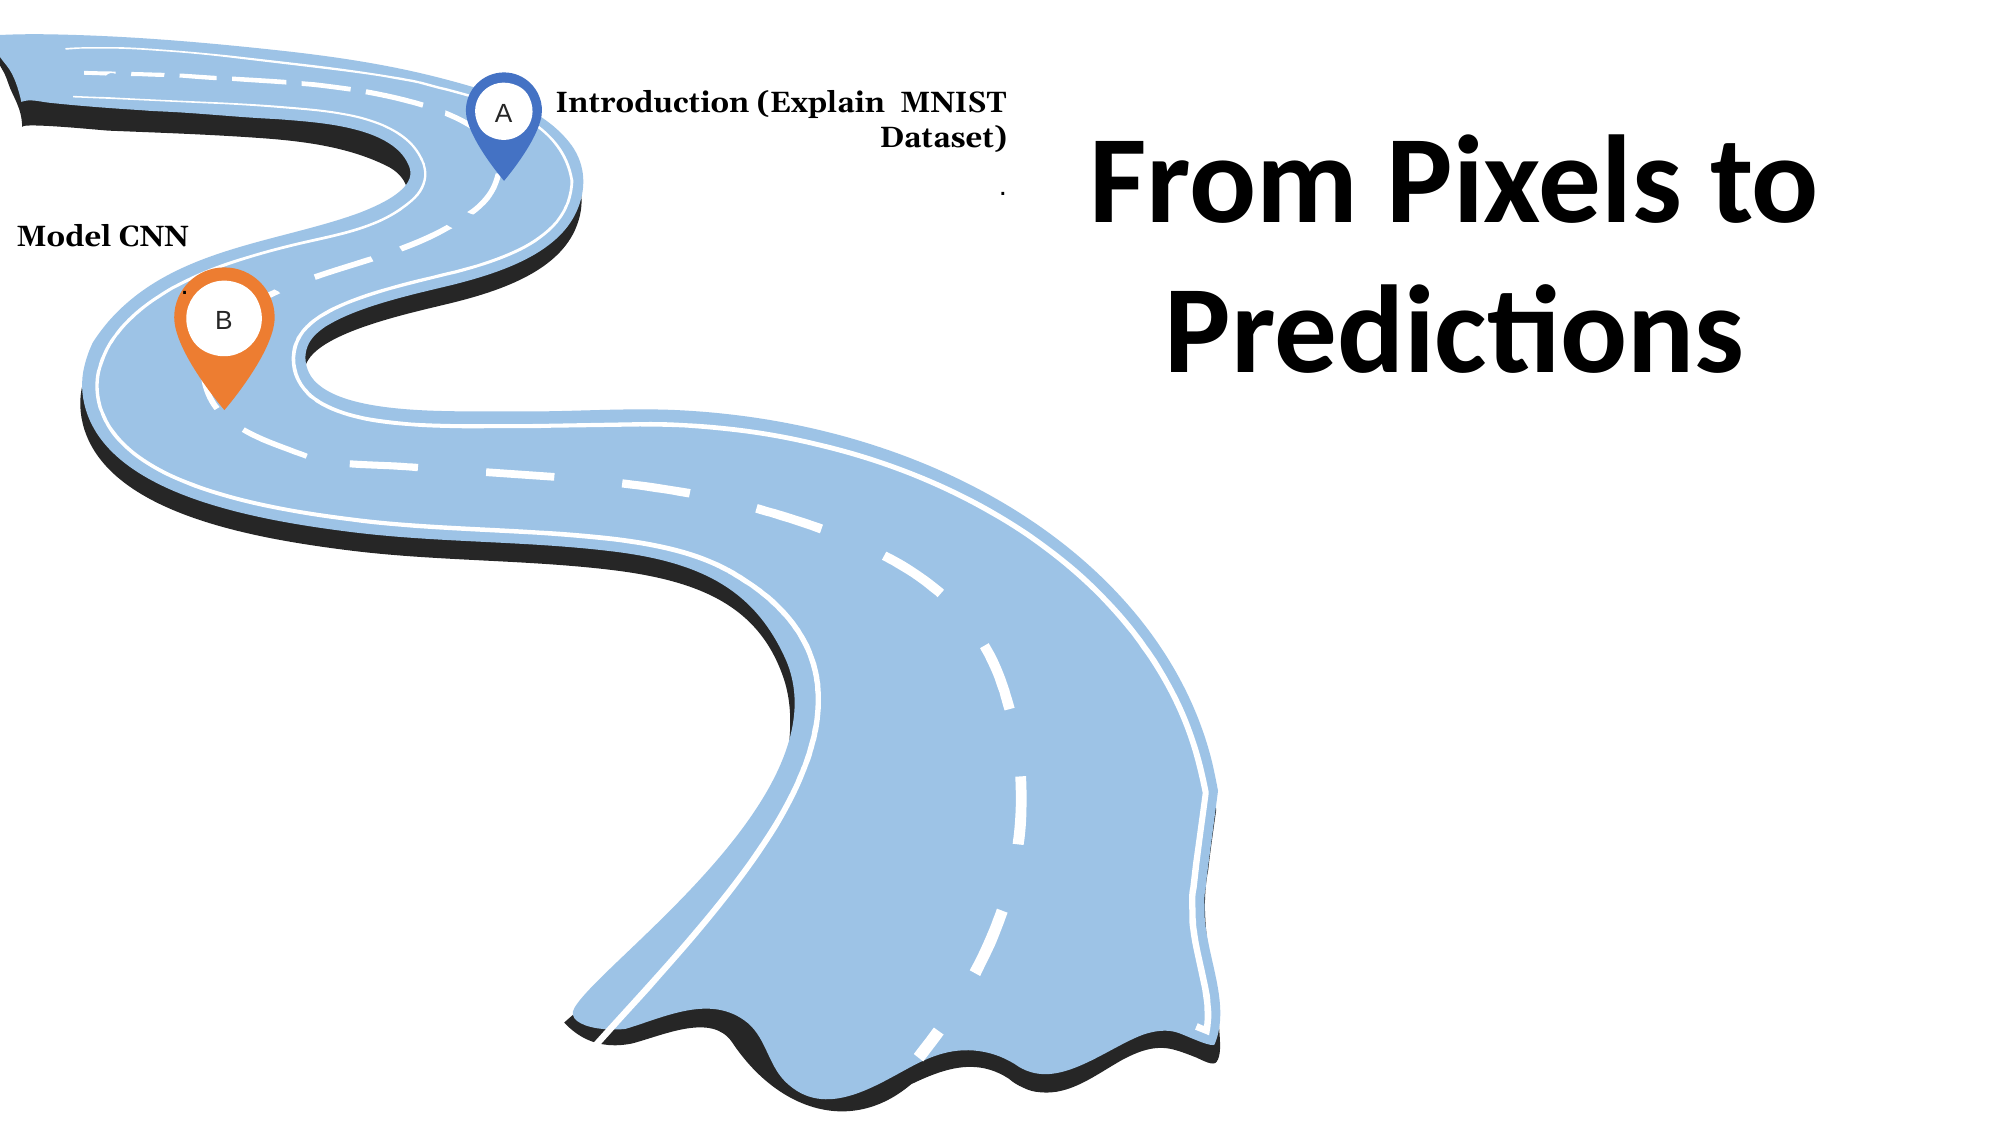

A
Introduction (Explain  MNIST Dataset)
.
From Pixels to Predictions

Model CNN
.

B